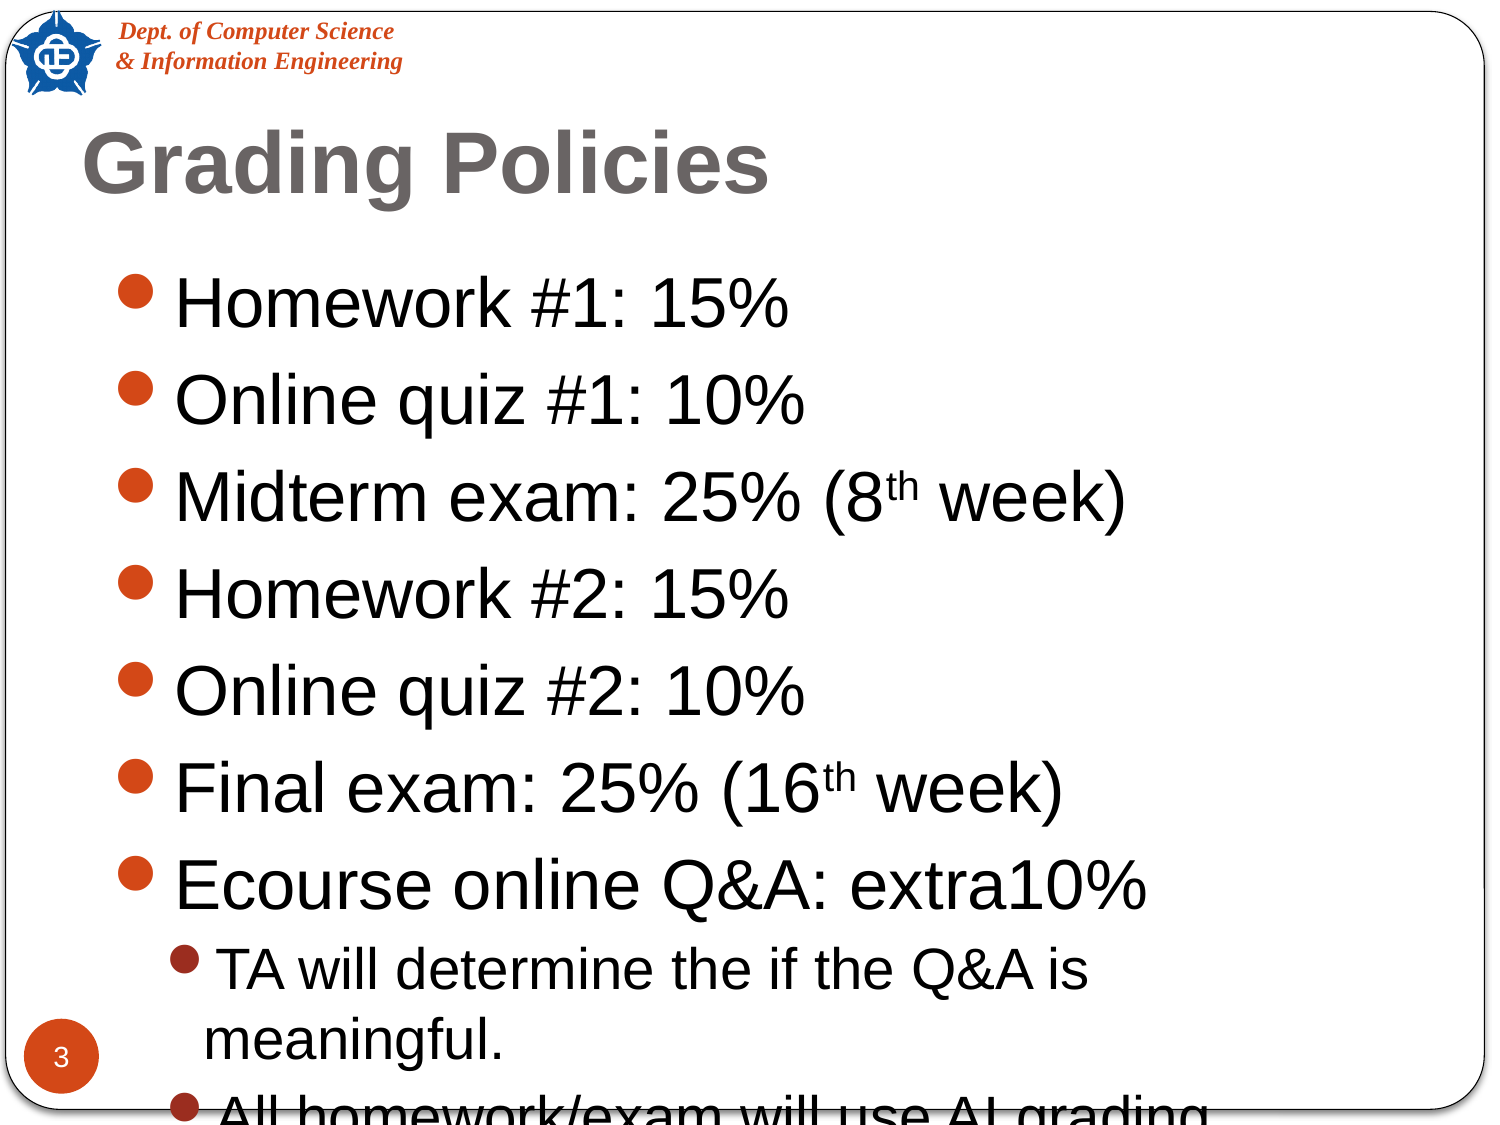

# Grading Policies
Homework #1: 15%
Online quiz #1: 10%
Midterm exam: 25% (8th week)
Homework #2: 15%
Online quiz #2: 10%
Final exam: 25% (16th week)
Ecourse online Q&A: extra10%
TA will determine the if the Q&A is meaningful.
All homework/exam will use AI grading
3